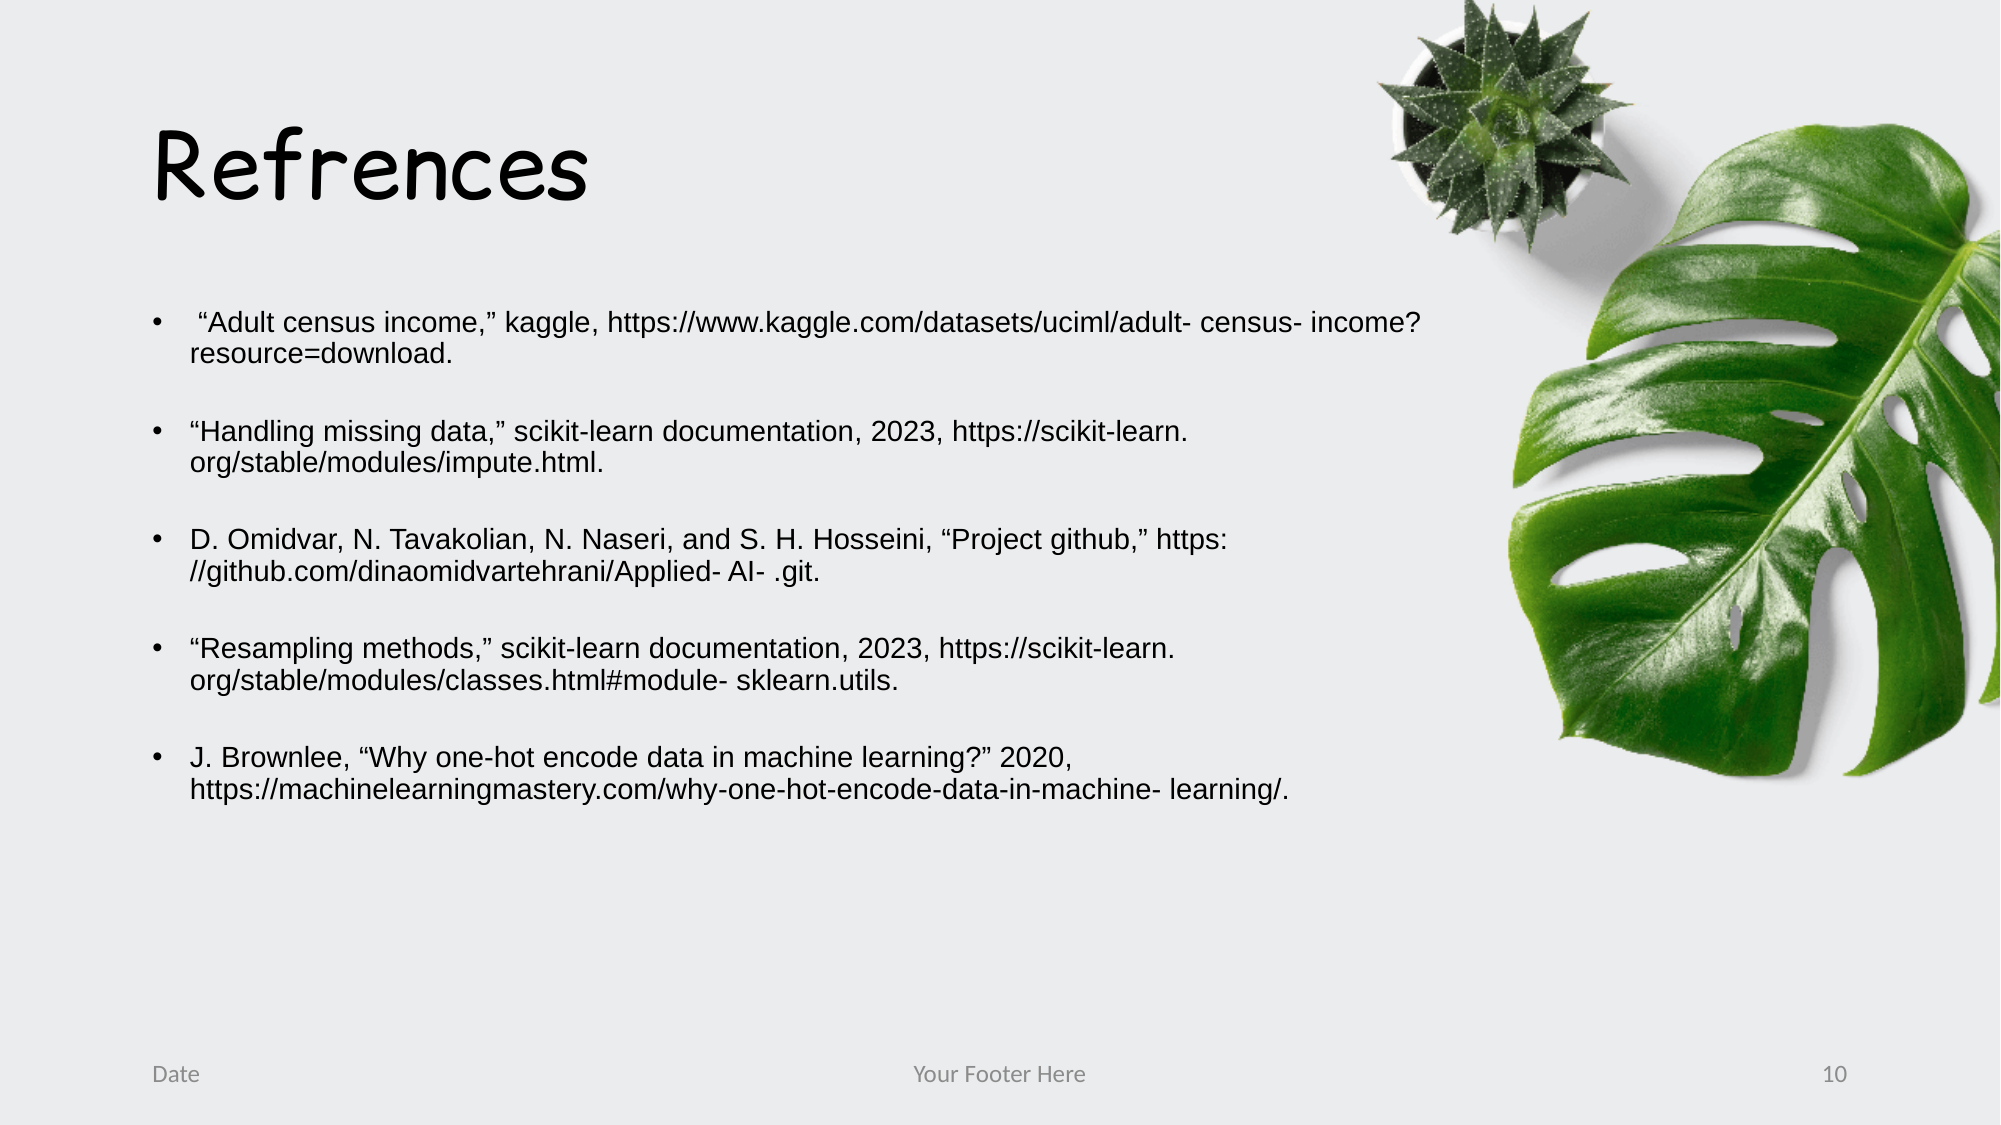

# Refrences
 “Adult census income,” kaggle, https://www.kaggle.com/datasets/uciml/adult- census- income?resource=download.
“Handling missing data,” scikit-learn documentation, 2023, https://scikit-learn. org/stable/modules/impute.html.
D. Omidvar, N. Tavakolian, N. Naseri, and S. H. Hosseini, “Project github,” https: //github.com/dinaomidvartehrani/Applied- AI- .git.
“Resampling methods,” scikit-learn documentation, 2023, https://scikit-learn. org/stable/modules/classes.html#module- sklearn.utils.
J. Brownlee, “Why one-hot encode data in machine learning?” 2020, https://machinelearningmastery.com/why-one-hot-encode-data-in-machine- learning/.

Date
Your Footer Here
10